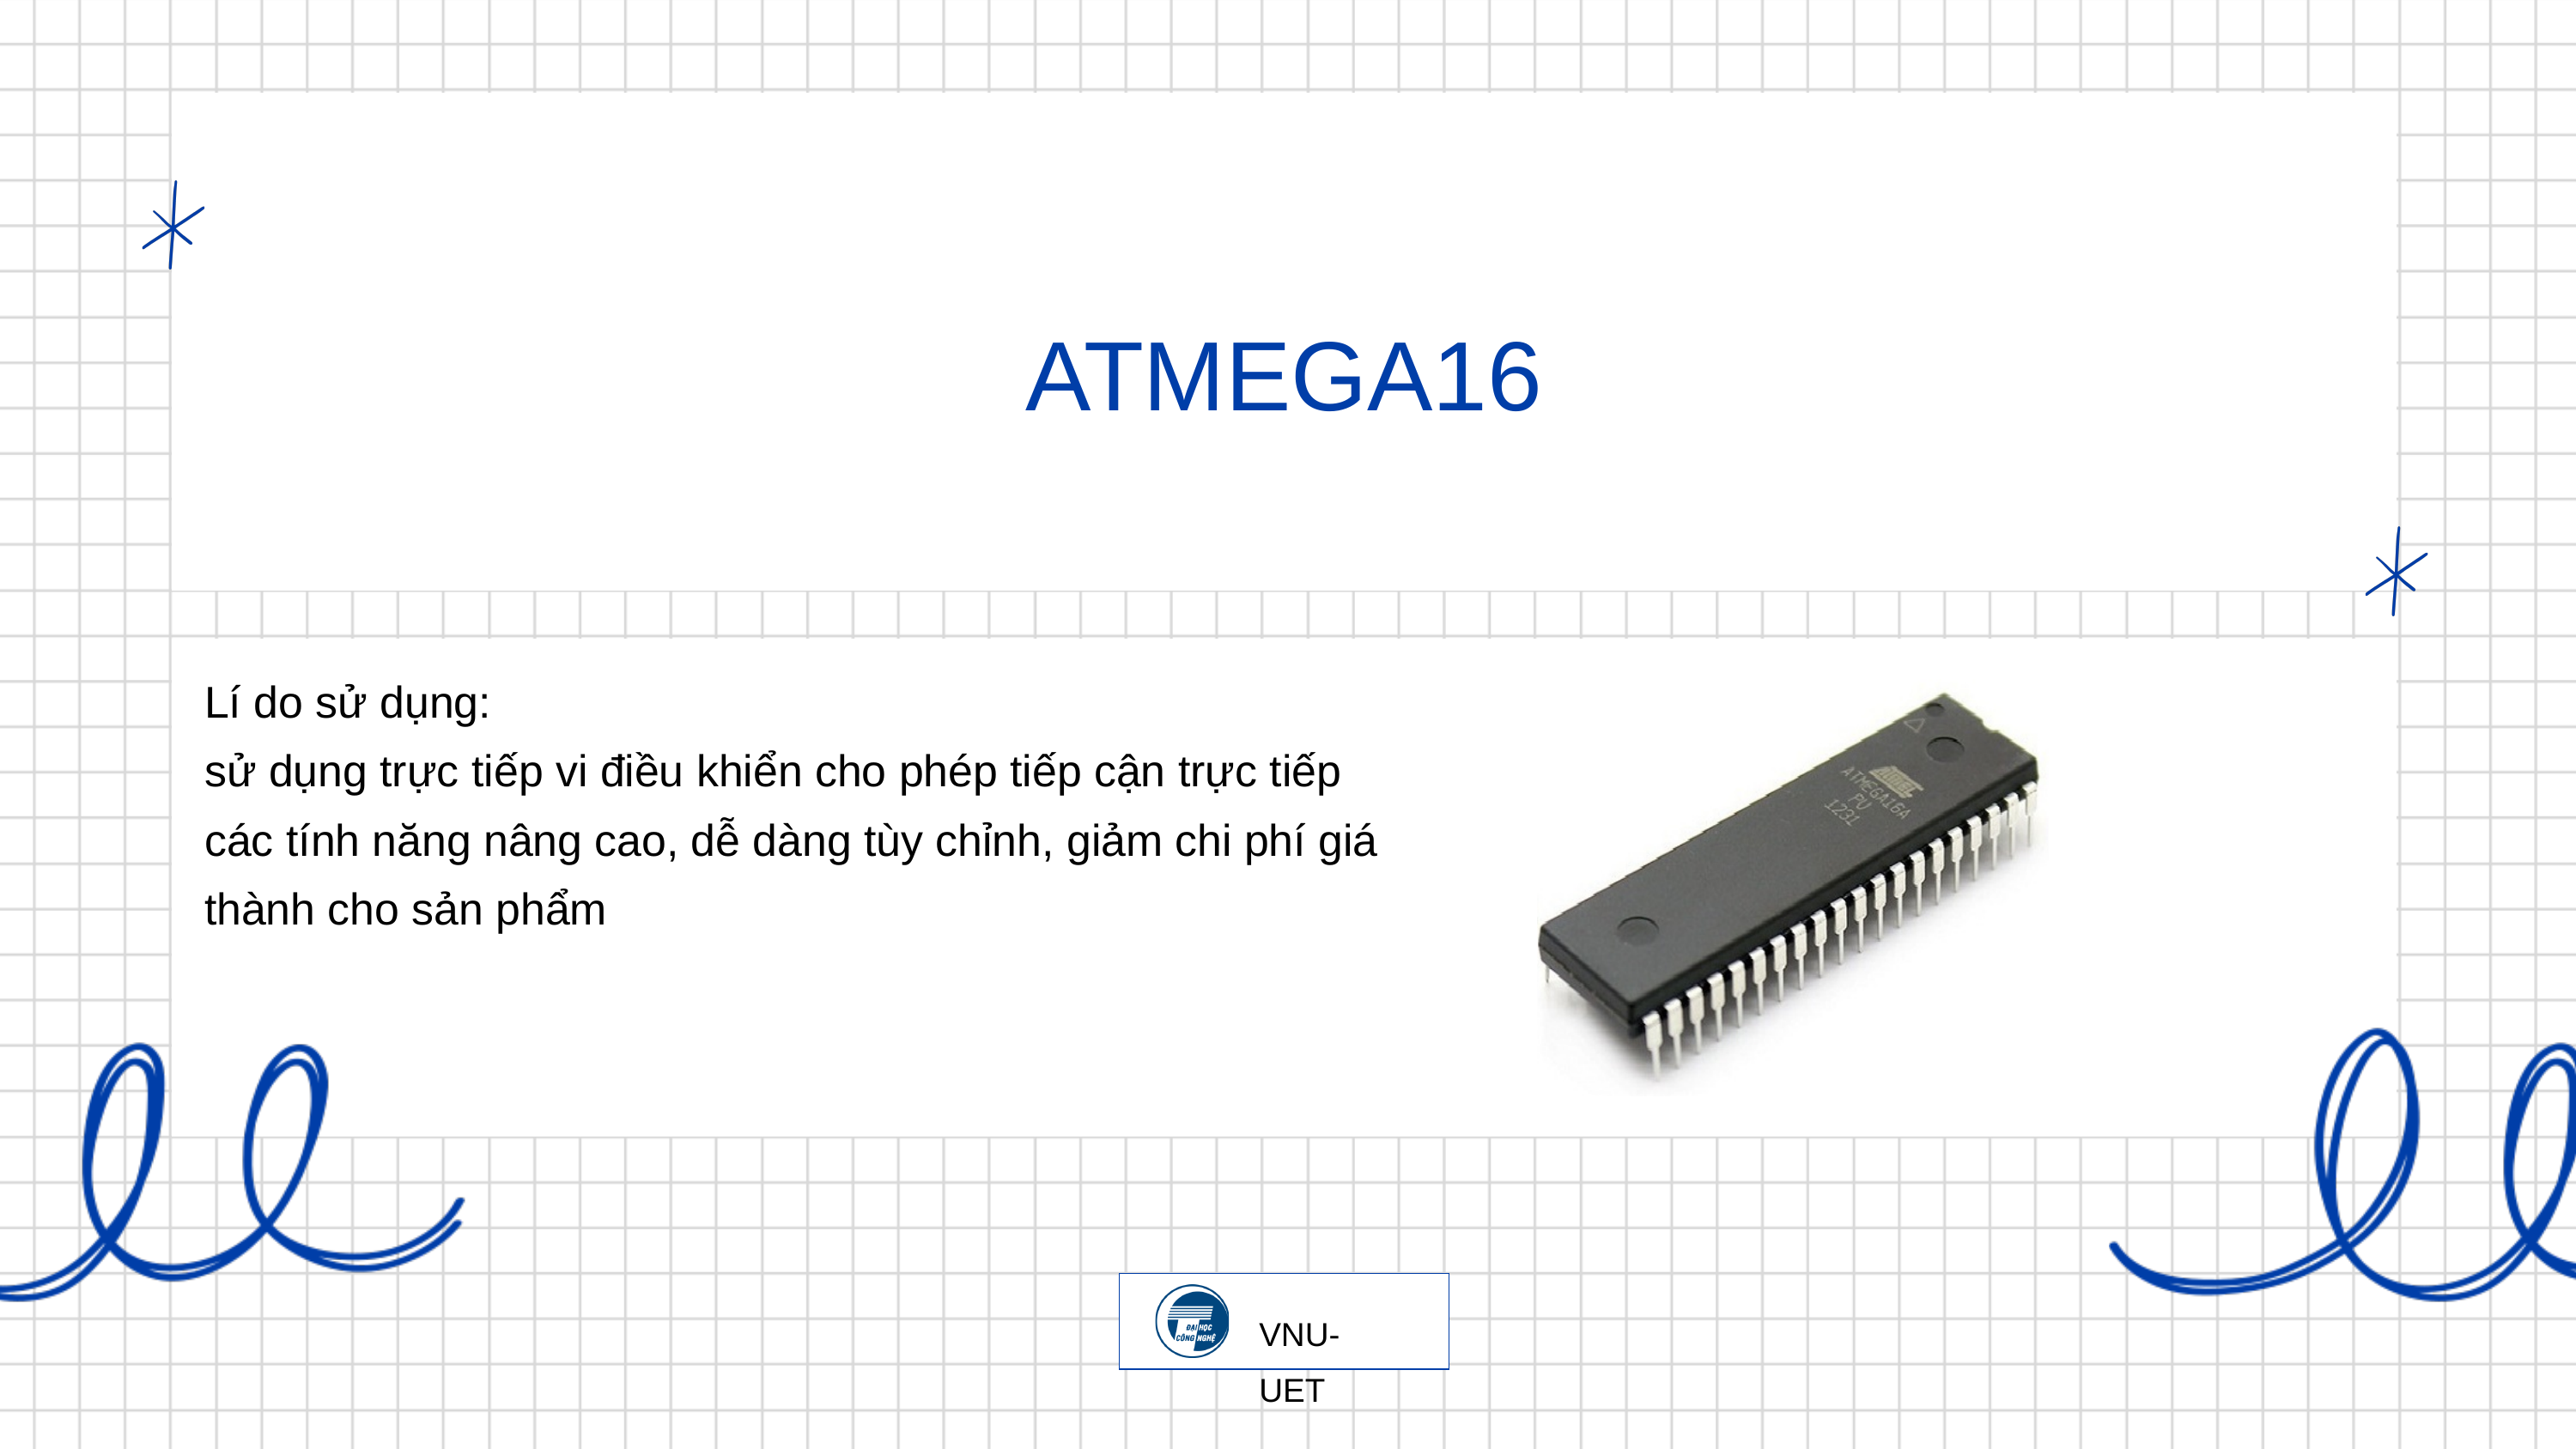

ATMEGA16

Lí do sử dụng:
sử dụng trực tiếp vi điều khiển cho phép tiếp cận trực tiếp các tính năng nâng cao, dễ dàng tùy chỉnh, giảm chi phí giá thành cho sản phẩm

VNU-UET